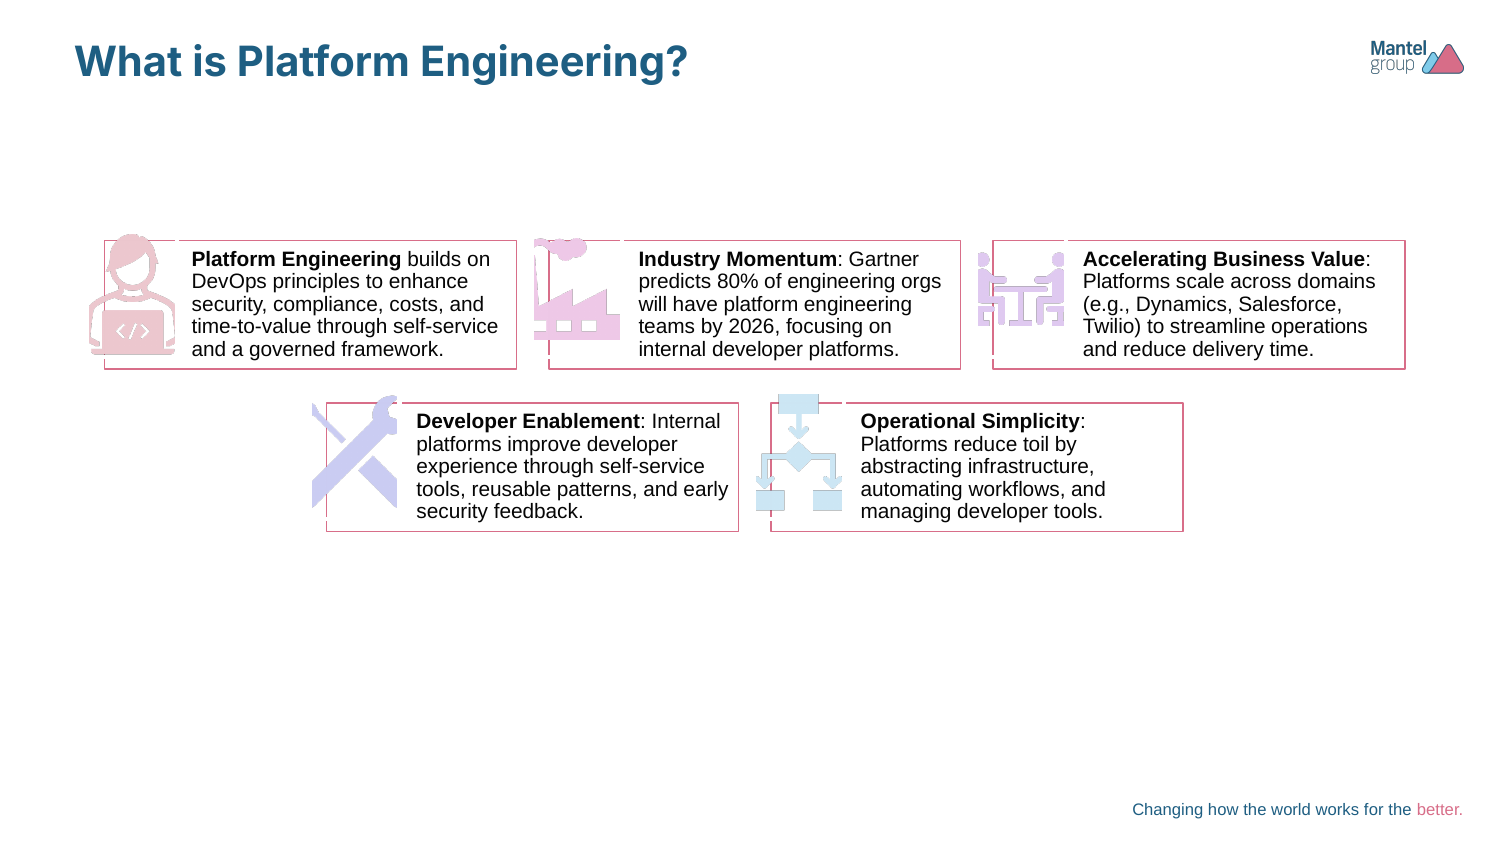

# What is Platform Engineering?
Platform Engineering builds on DevOps principles to enhance security, compliance, costs, and time-to-value through self-service and a governed framework.
Industry Momentum: Gartner predicts 80% of engineering orgs will have platform engineering teams by 2026, focusing on internal developer platforms.
Accelerating Business Value: Platforms scale across domains (e.g., Dynamics, Salesforce, Twilio) to streamline operations and reduce delivery time.
Developer Enablement: Internal platforms improve developer experience through self-service tools, reusable patterns, and early security feedback.
Operational Simplicity: Platforms reduce toil by abstracting infrastructure, automating workflows, and managing developer tools.